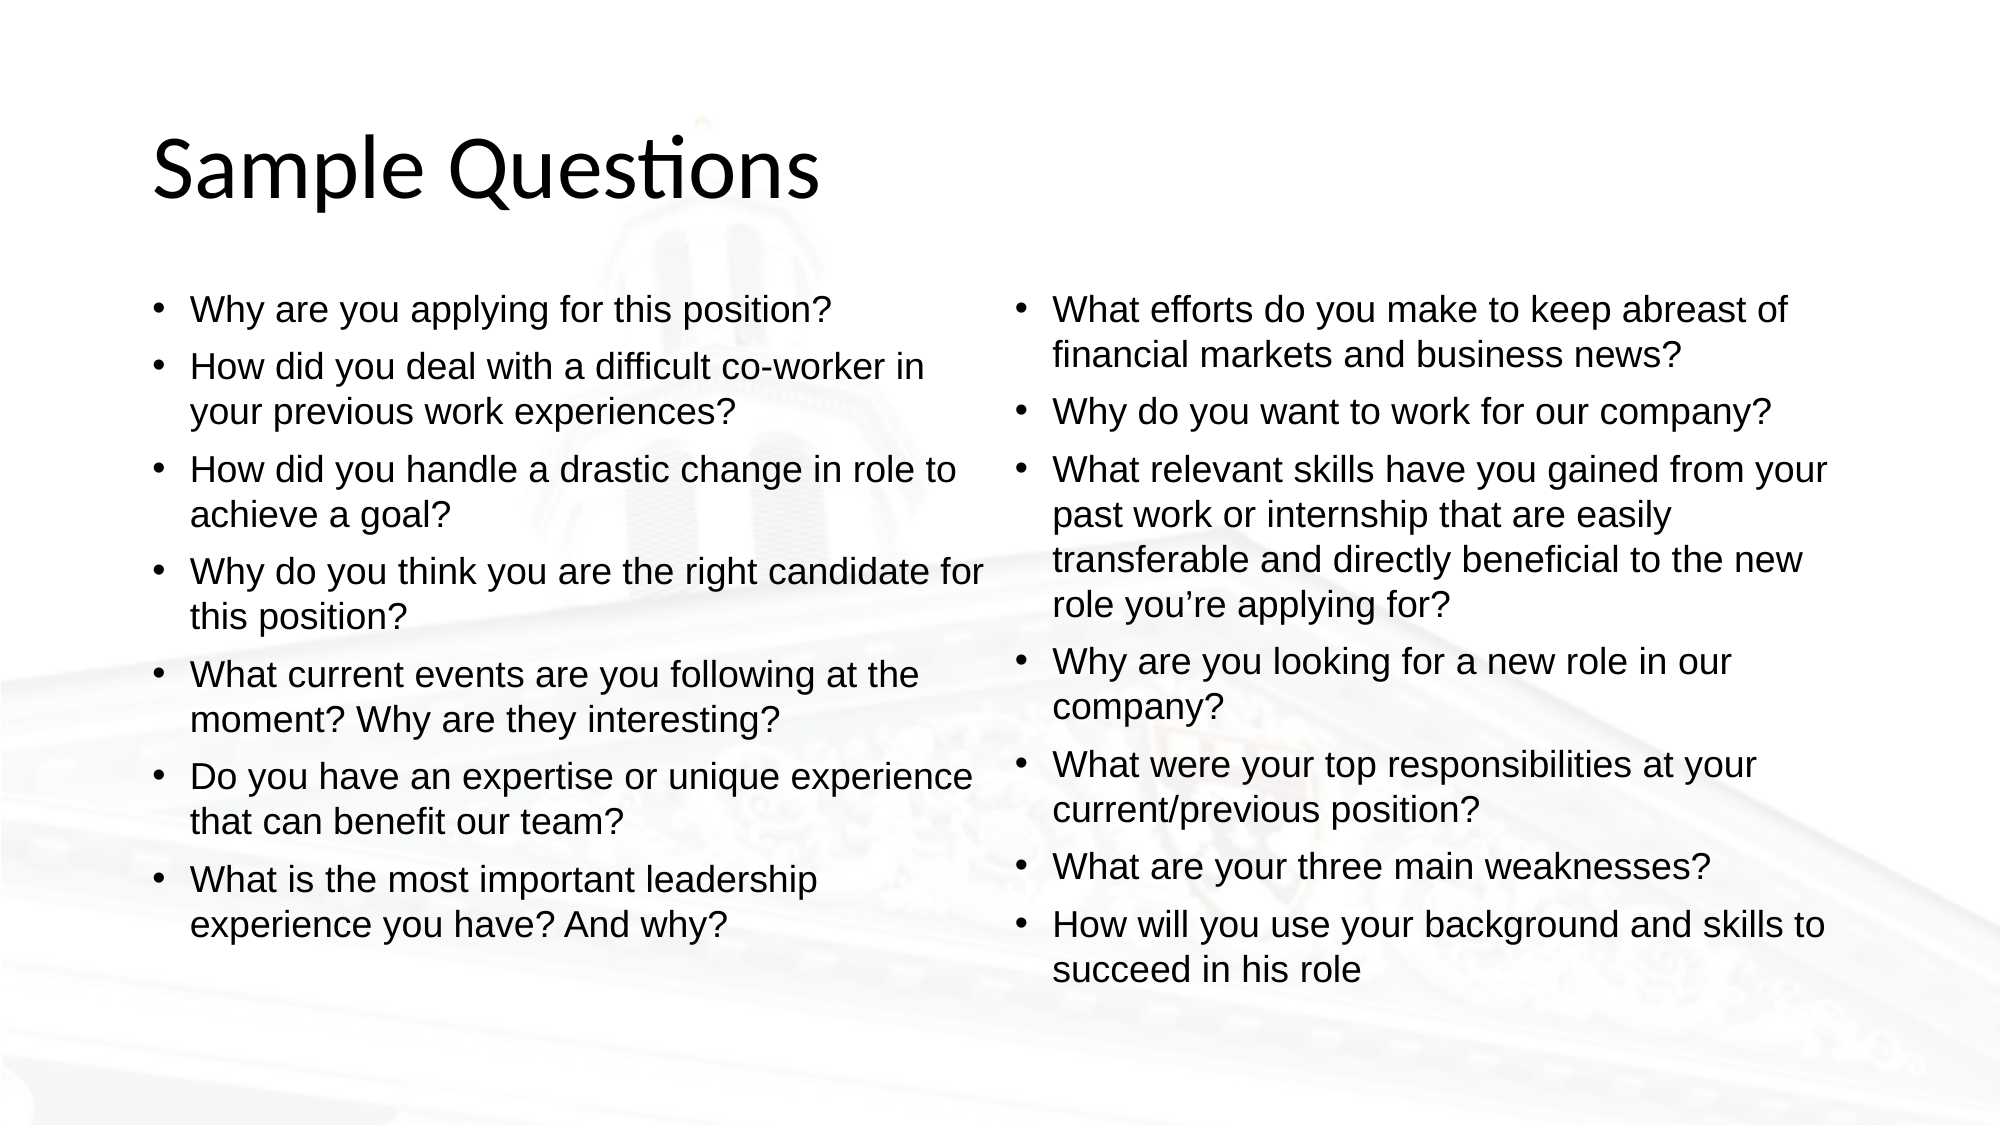

# Sample Questions
What efforts do you make to keep abreast of financial markets and business news?
Why do you want to work for our company?
What relevant skills have you gained from your past work or internship that are easily transferable and directly beneficial to the new role you’re applying for?
Why are you looking for a new role in our company?
What were your top responsibilities at your current/previous position?
What are your three main weaknesses?
How will you use your background and skills to succeed in his role
Why are you applying for this position?
How did you deal with a difficult co-worker in your previous work experiences?
How did you handle a drastic change in role to achieve a goal?
Why do you think you are the right candidate for this position?
What current events are you following at the moment? Why are they interesting?
Do you have an expertise or unique experience that can benefit our team?
What is the most important leadership experience you have? And why?